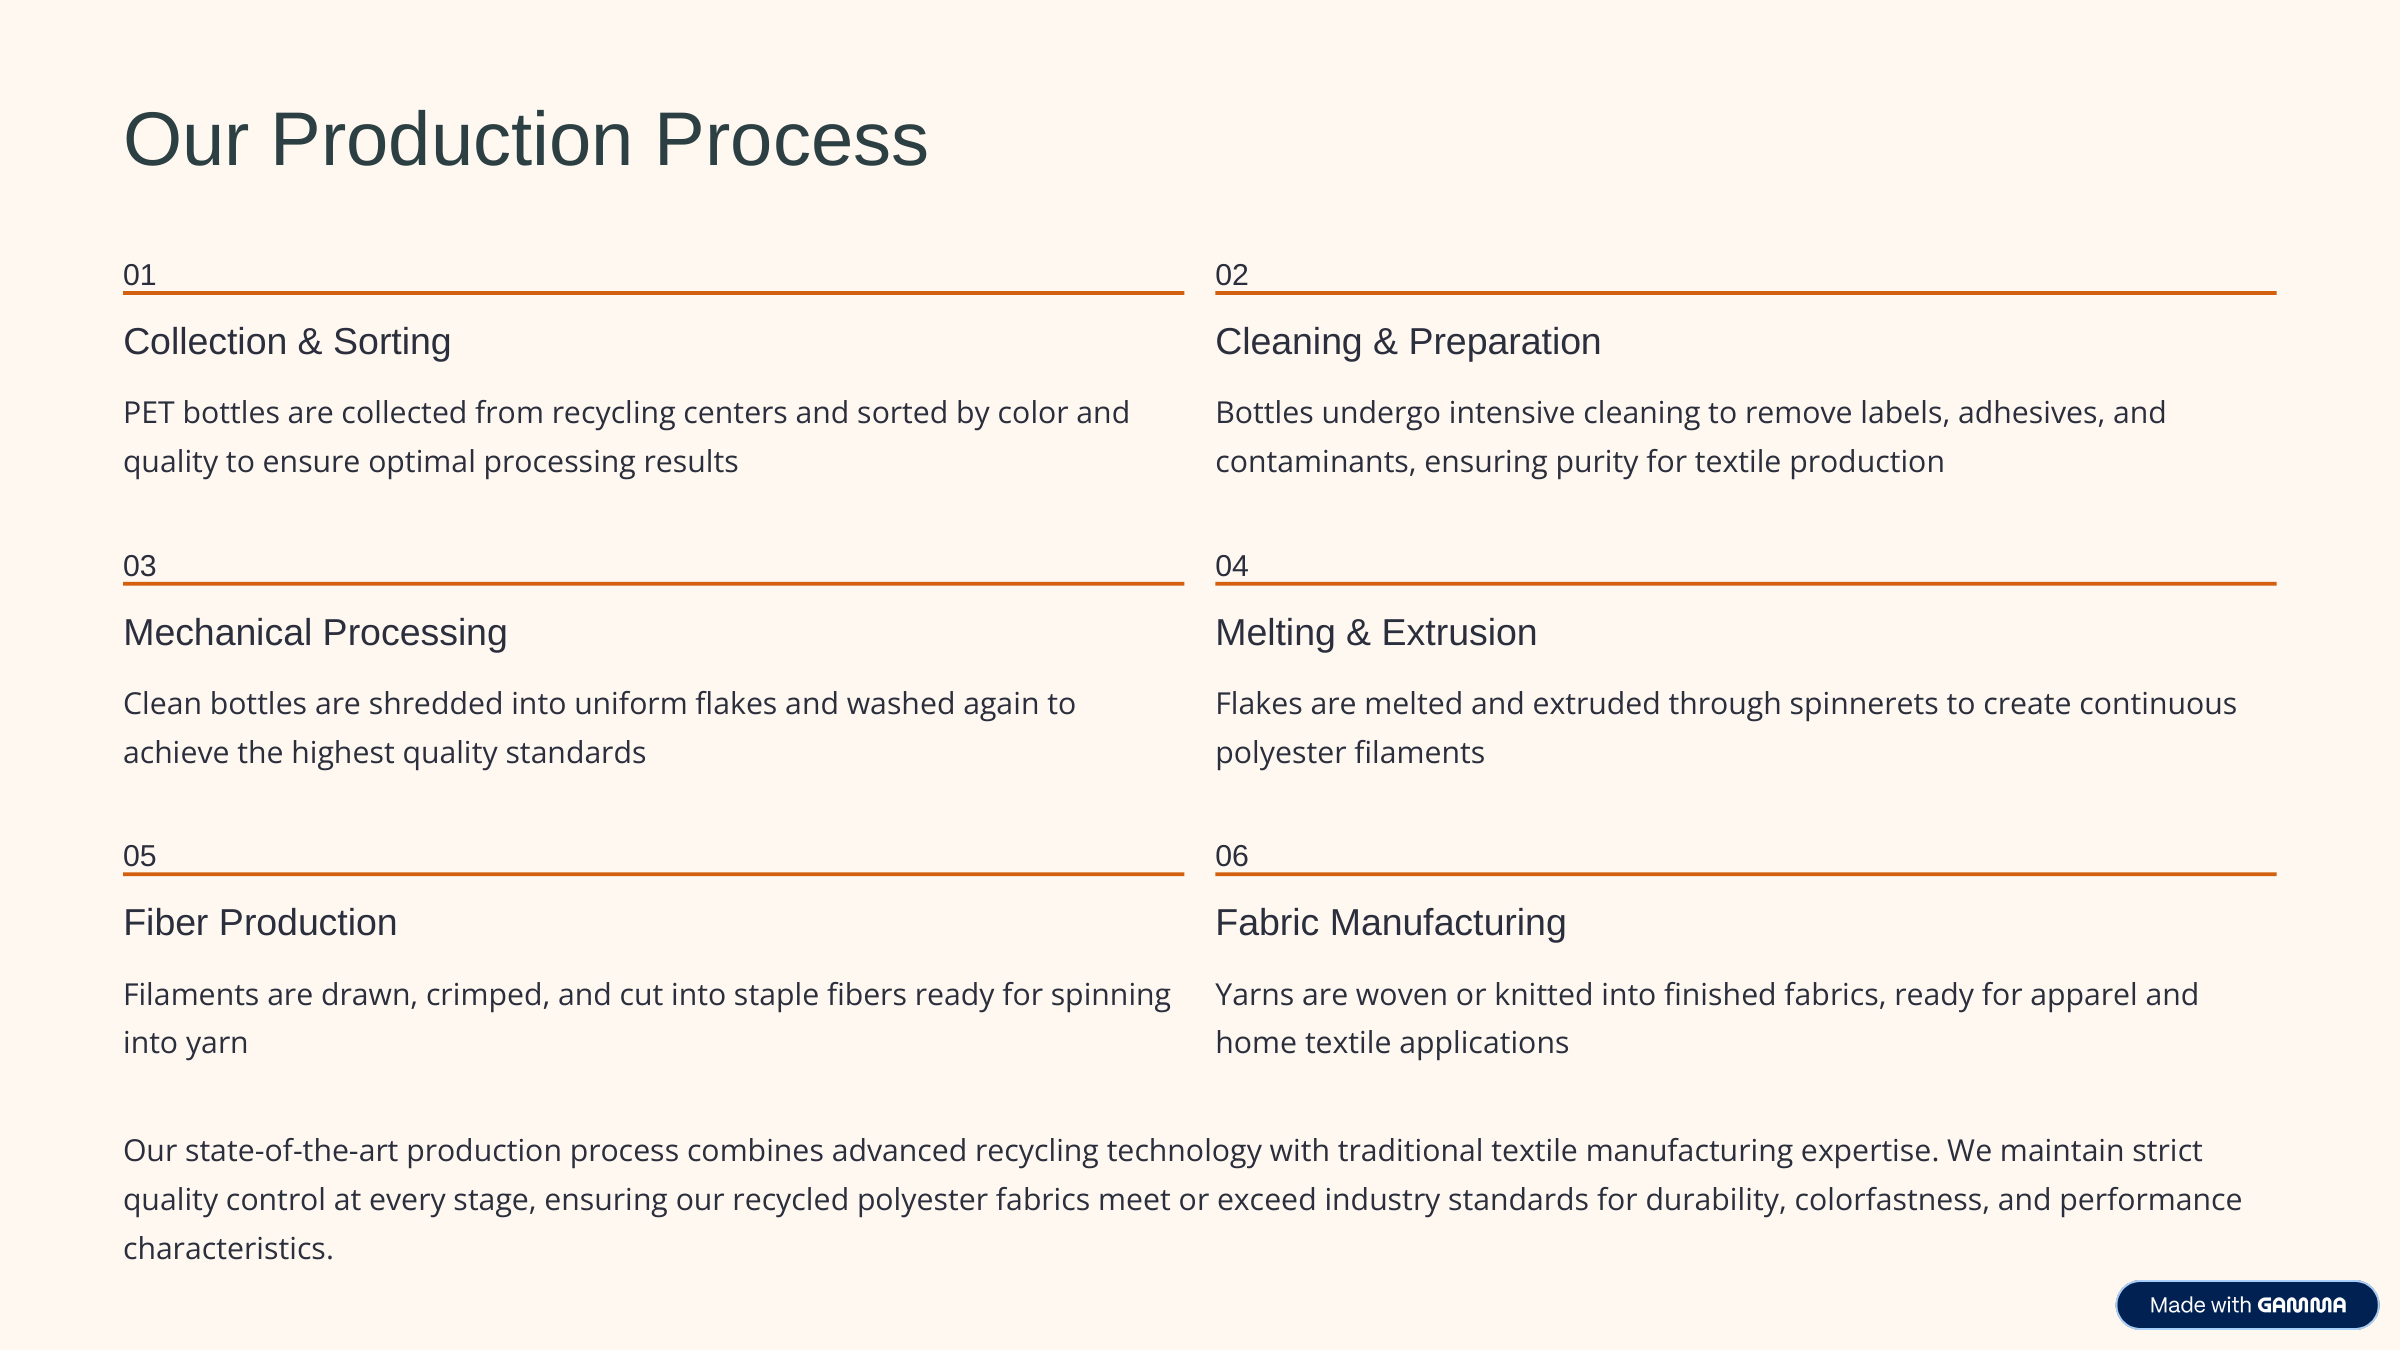

Our Production Process
01
02

Collection & Sorting
Cleaning & Preparation
PET bottles are collected from recycling centers and sorted by color and quality to ensure optimal processing results
Bottles undergo intensive cleaning to remove labels, adhesives, and contaminants, ensuring purity for textile production
03
04

Mechanical Processing
Melting & Extrusion
Clean bottles are shredded into uniform flakes and washed again to achieve the highest quality standards
Flakes are melted and extruded through spinnerets to create continuous polyester filaments
05
06

Fiber Production
Fabric Manufacturing
Filaments are drawn, crimped, and cut into staple fibers ready for spinning into yarn
Yarns are woven or knitted into finished fabrics, ready for apparel and home textile applications
Our state-of-the-art production process combines advanced recycling technology with traditional textile manufacturing expertise. We maintain strict quality control at every stage, ensuring our recycled polyester fabrics meet or exceed industry standards for durability, colorfastness, and performance characteristics.